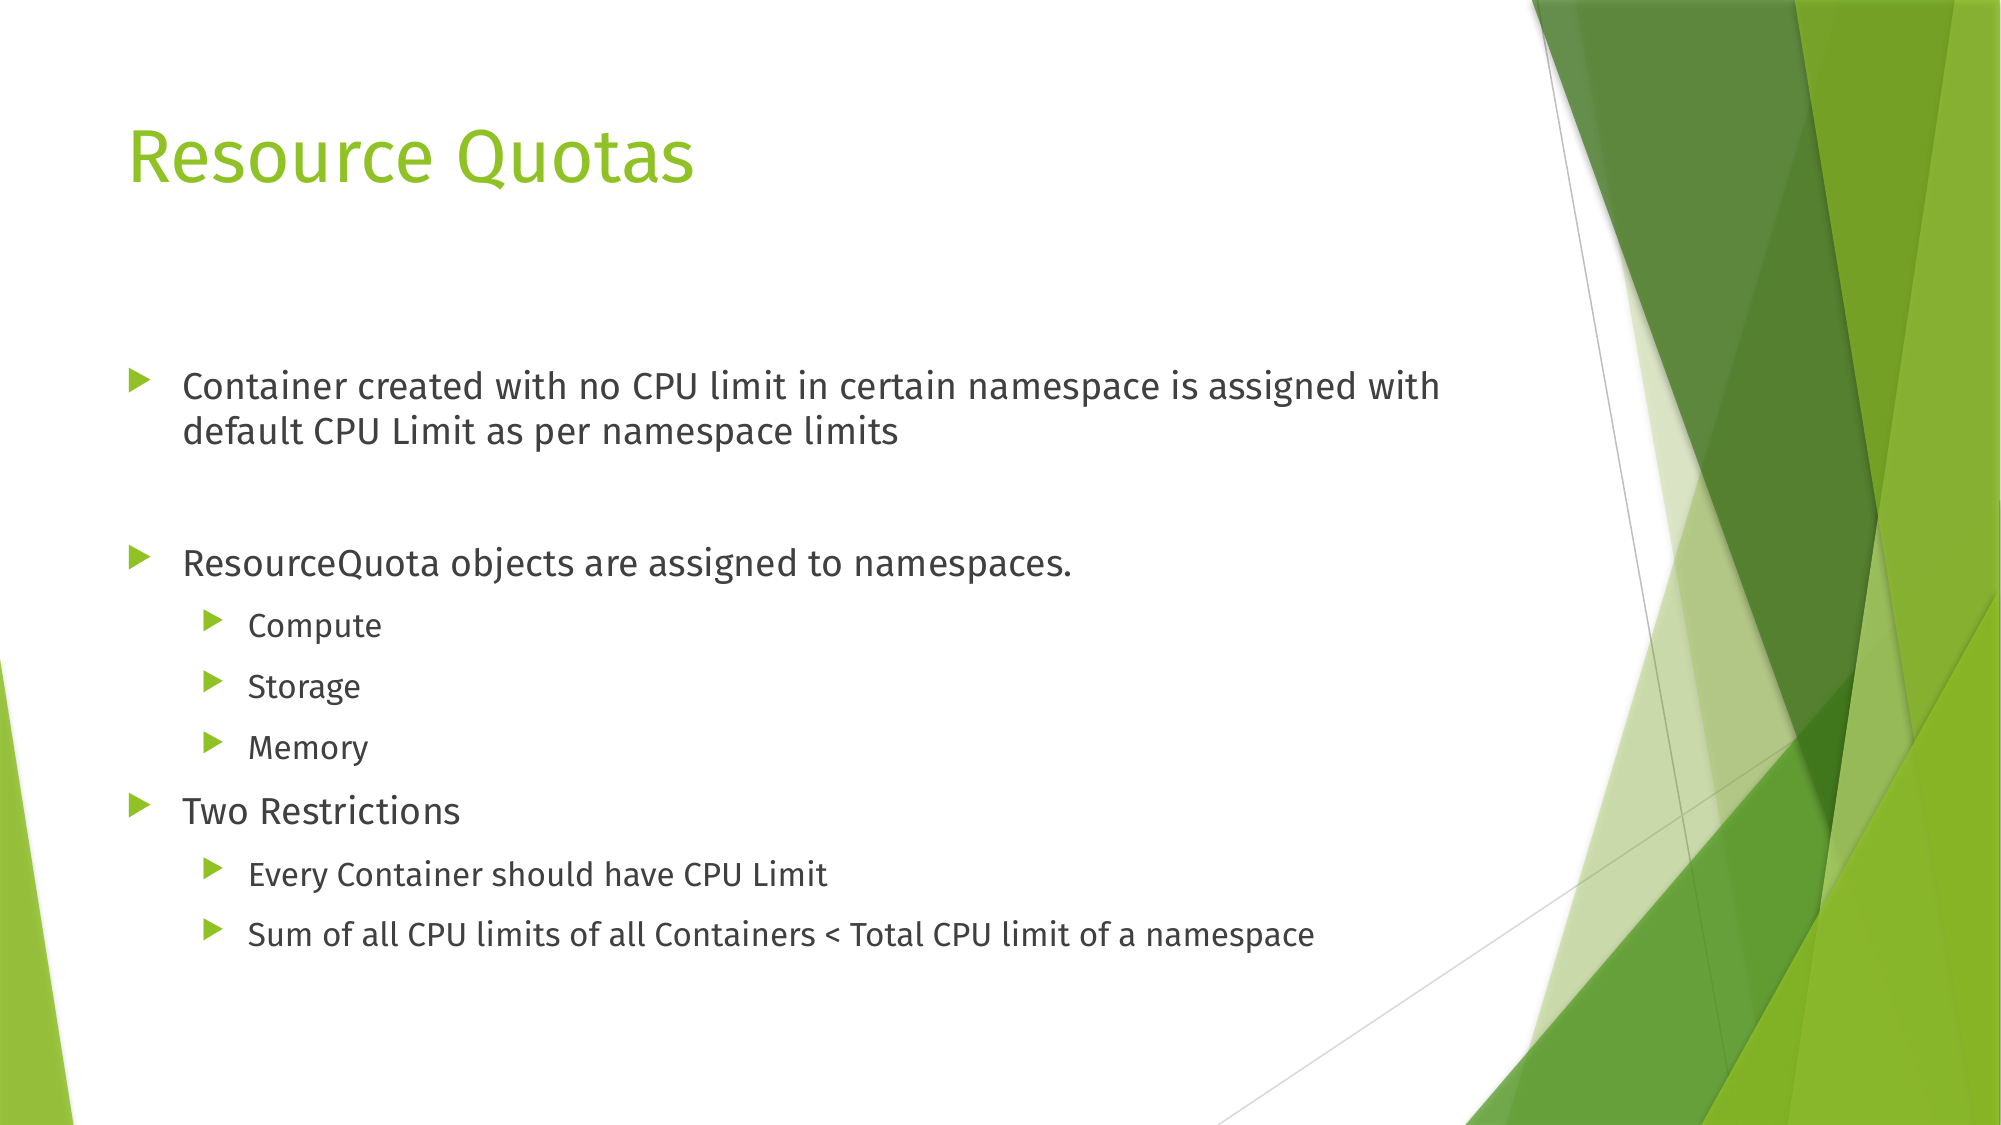

# Resource Quotas
Container created with no CPU limit in certain namespace is assigned with default CPU Limit as per namespace limits

ResourceQuota objects are assigned to namespaces.
Compute
Storage
Memory
Two Restrictions
Every Container should have CPU Limit
Sum of all CPU limits of all Containers < Total CPU limit of a namespace